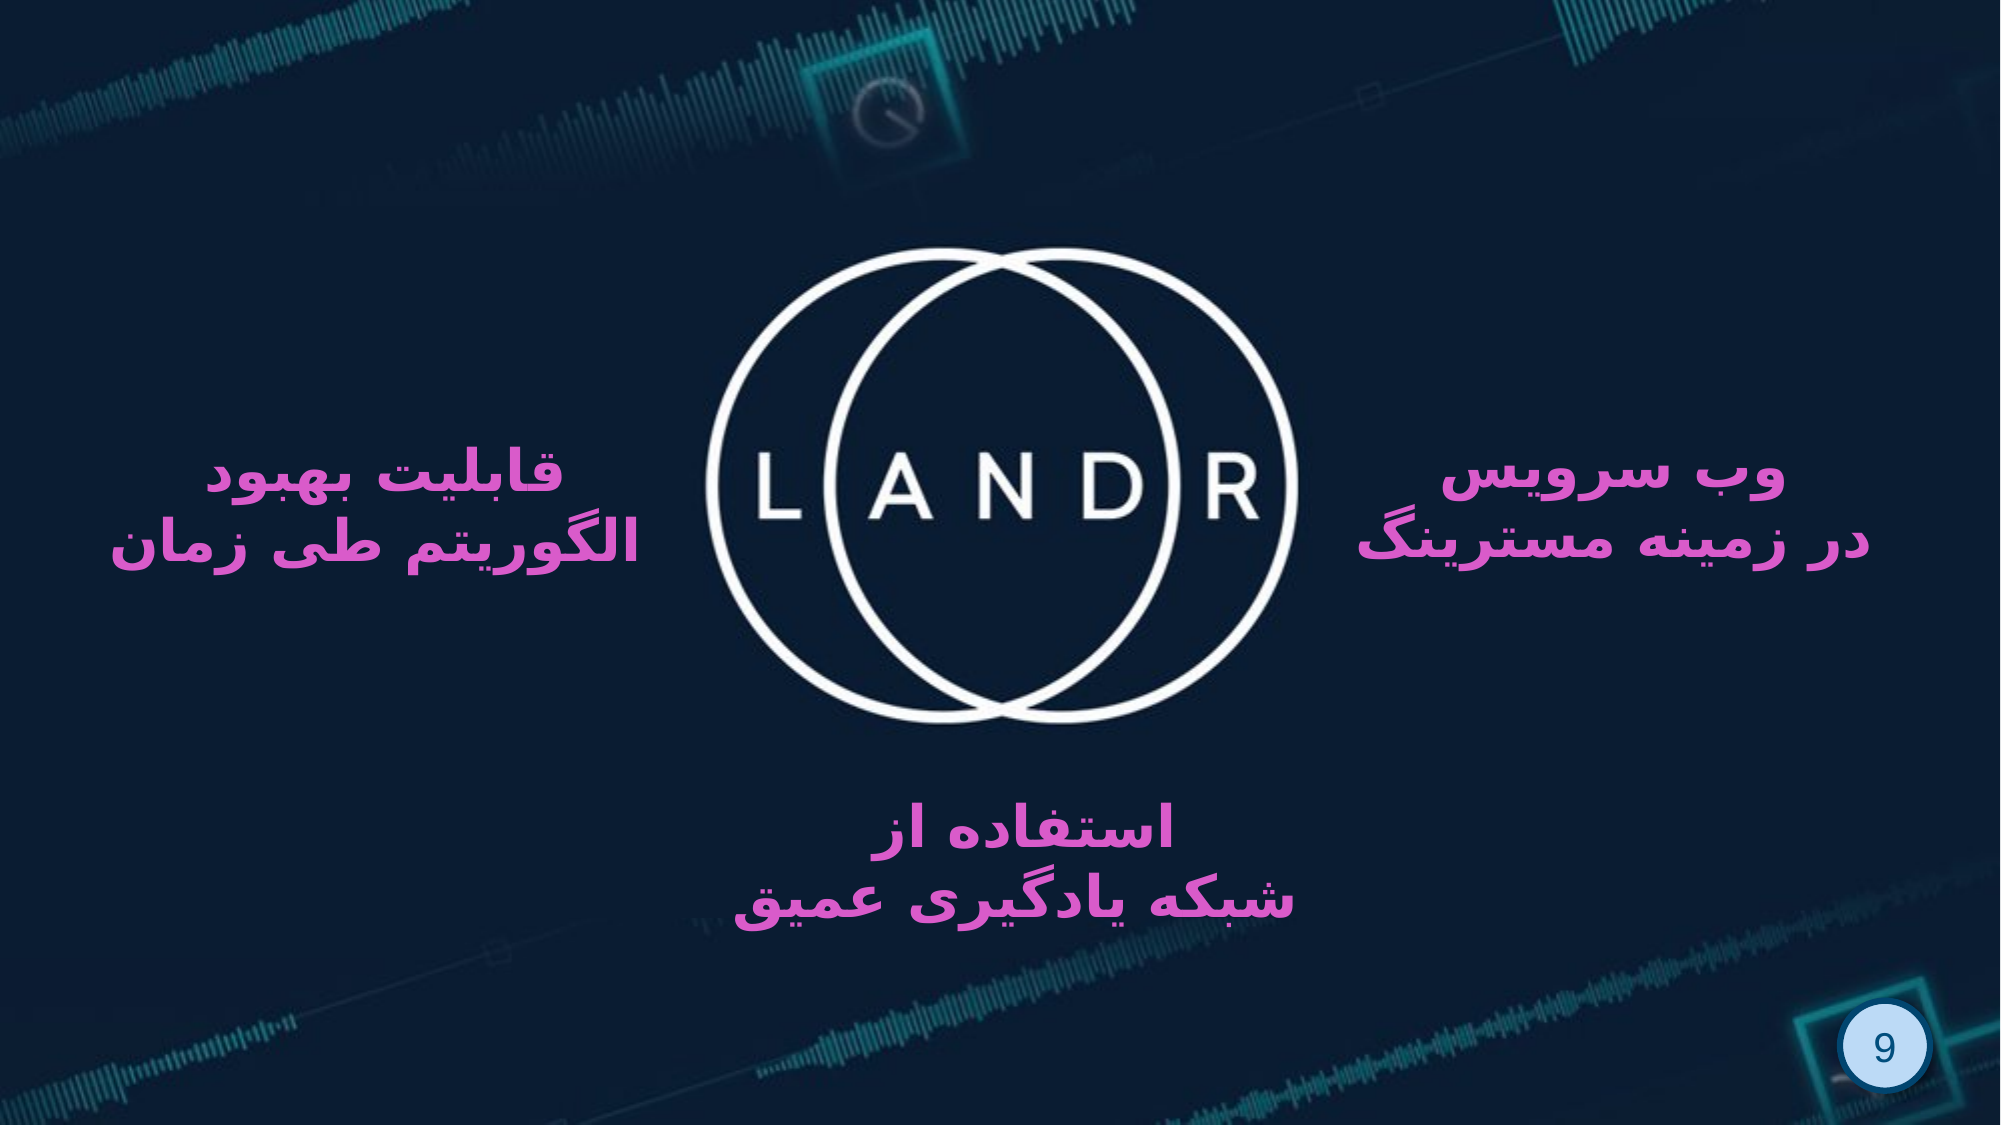

وب سرویس
در زمینه مسترینگ
قابلیت بهبود
 الگوریتم طی زمان
استفاده از
شبکه یادگیری عمیق

9